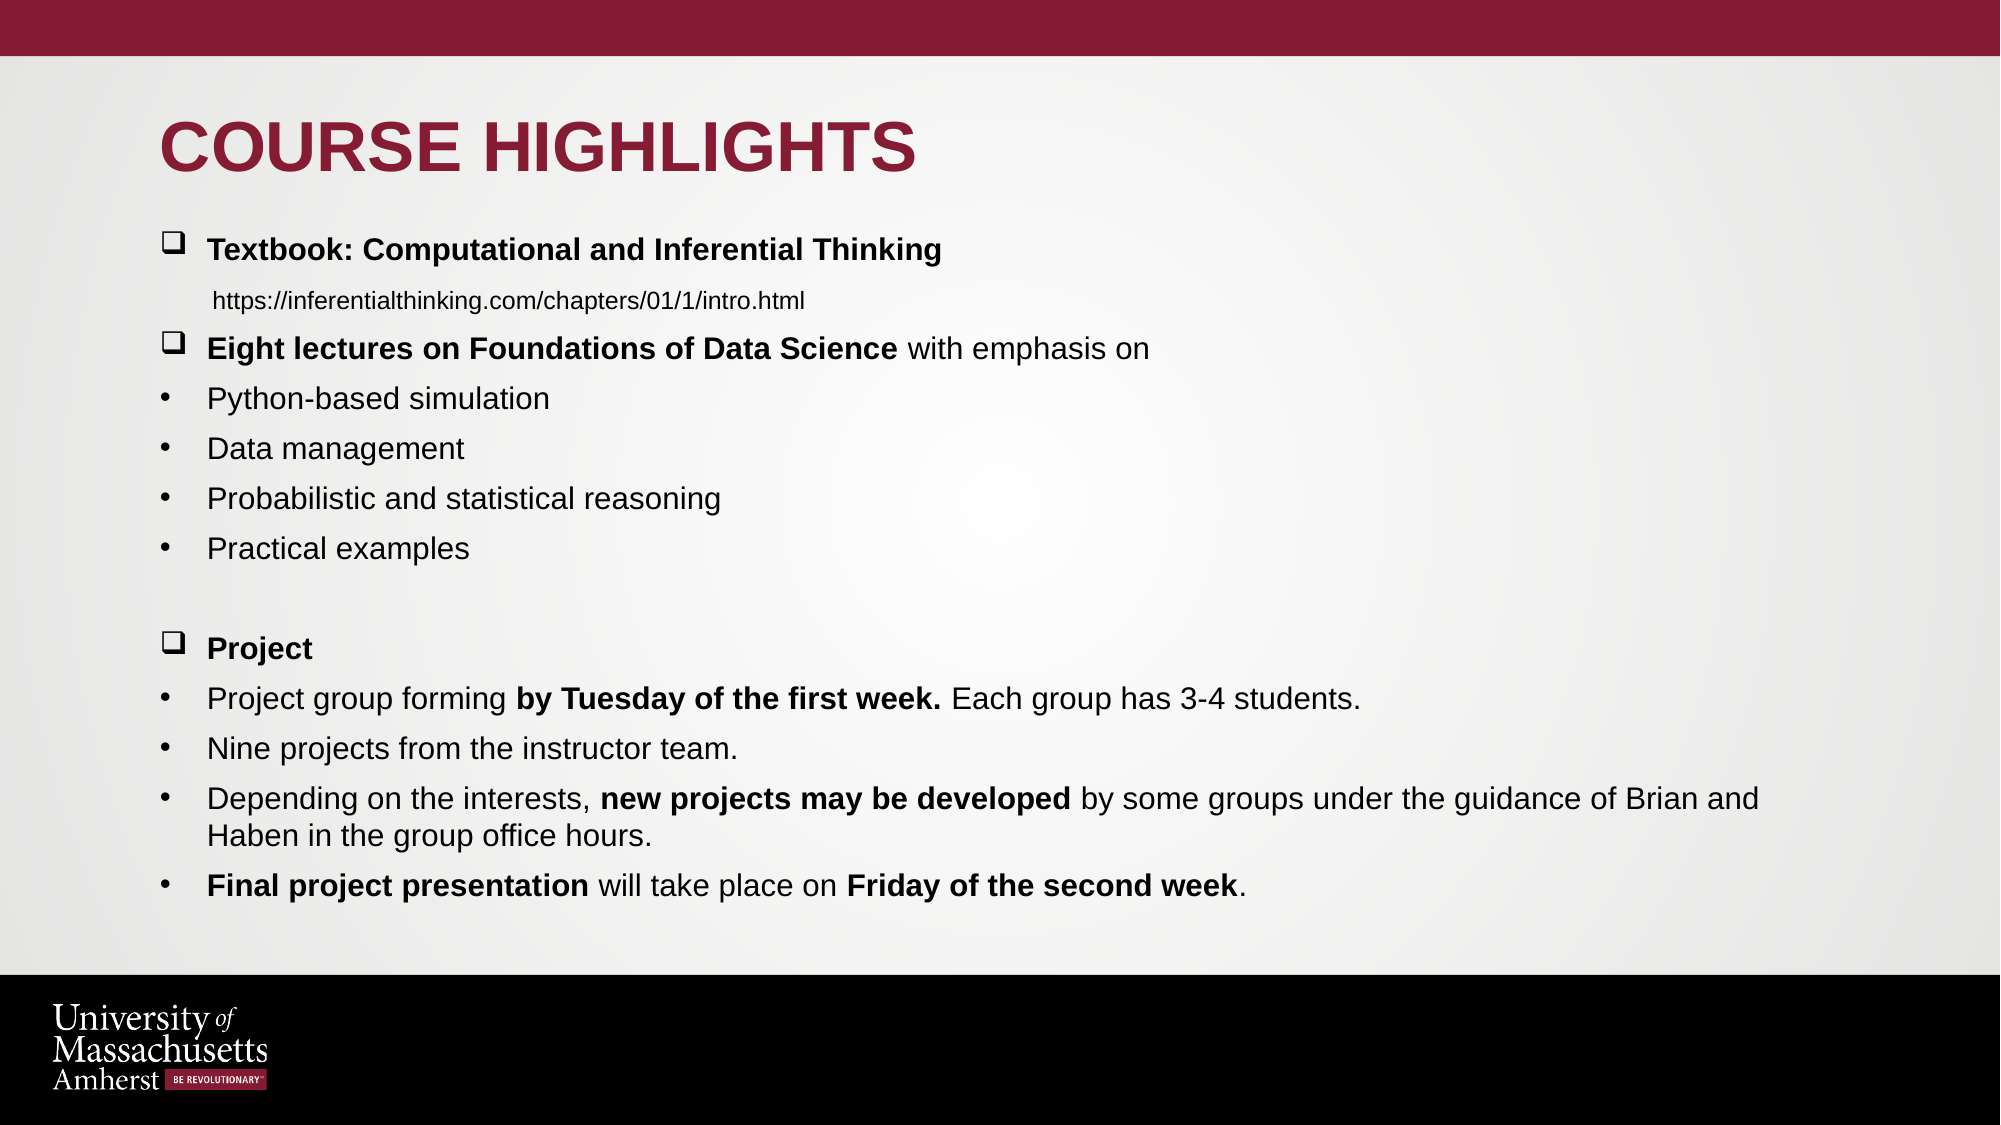

# Course Highlights
Textbook: Computational and Inferential Thinking
      https://inferentialthinking.com/chapters/01/1/intro.html
Eight lectures on Foundations of Data Science with emphasis on
Python-based simulation
Data management
Probabilistic and statistical reasoning
Practical examples

Project
Project group forming by Tuesday of the first week. Each group has 3-4 students.
Nine projects from the instructor team.
Depending on the interests, new projects may be developed by some groups under the guidance of Brian and Haben in the group office hours.
Final project presentation will take place on Friday of the second week.